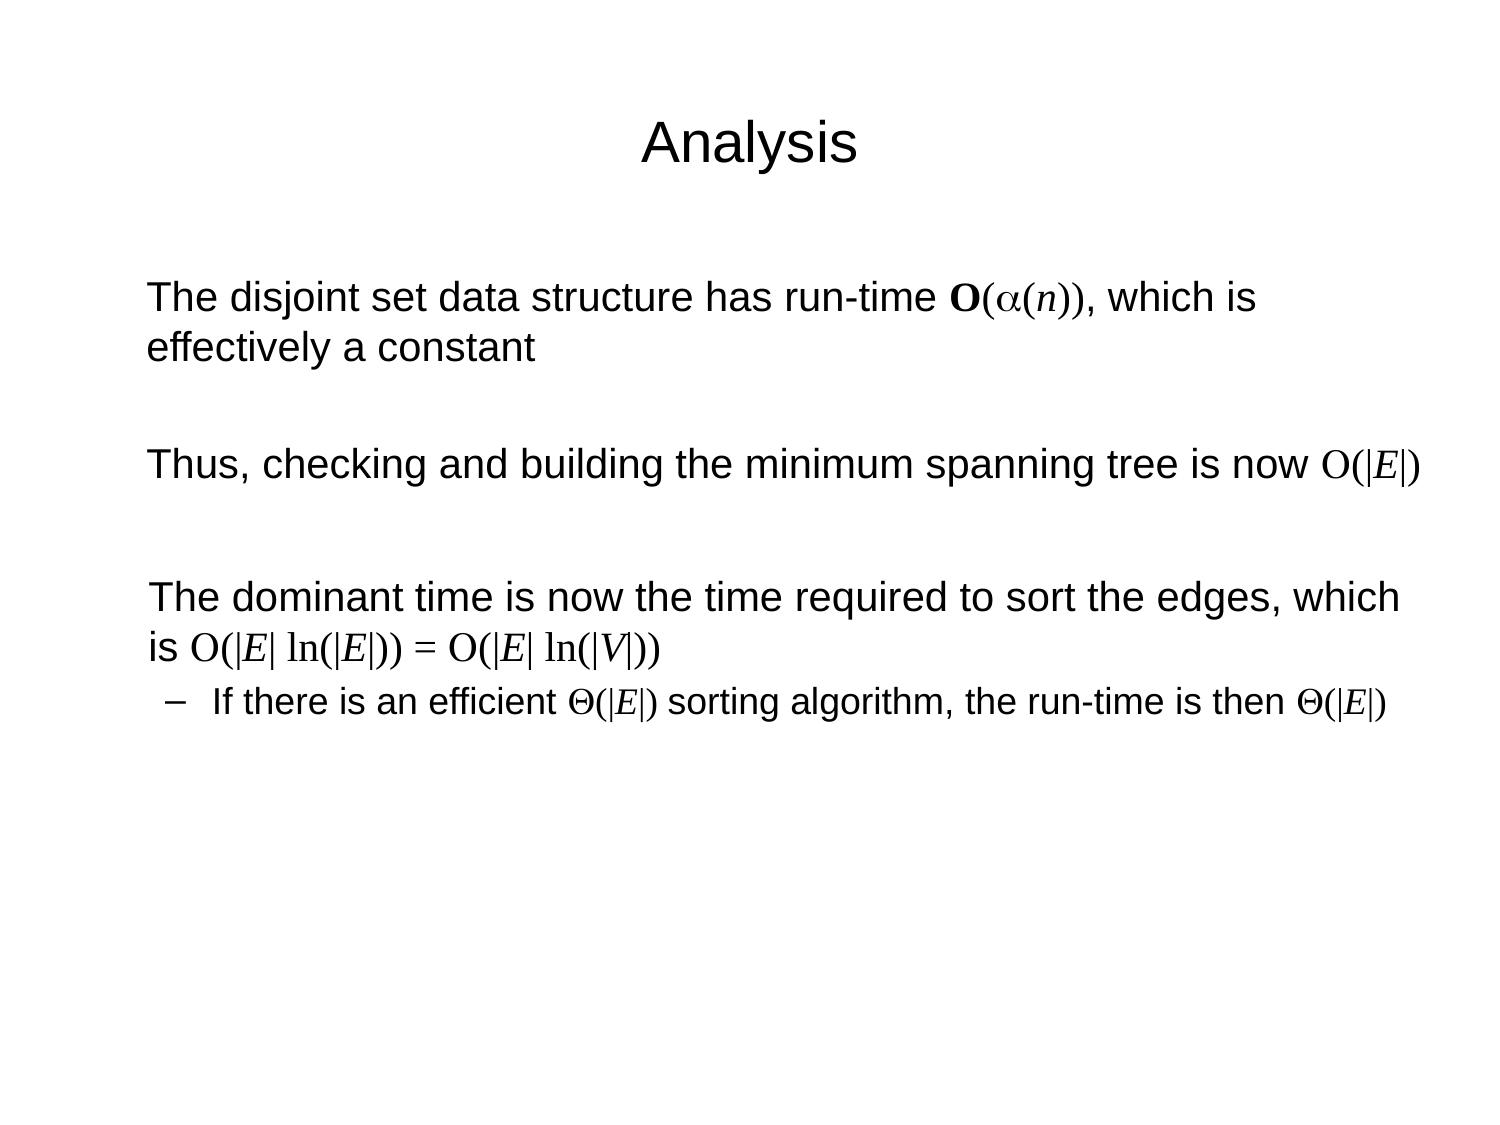

# Analysis
	The disjoint set data structure has run-time O(α(n)), which is effectively a constant

	Thus, checking and building the minimum spanning tree is now Ο(|E|)

	The dominant time is now the time required to sort the edges, which is Ο(|E| ln(|E|)) = Ο(|E| ln(|V|))
If there is an efficient Θ(|E|) sorting algorithm, the run-time is then Θ(|E|)